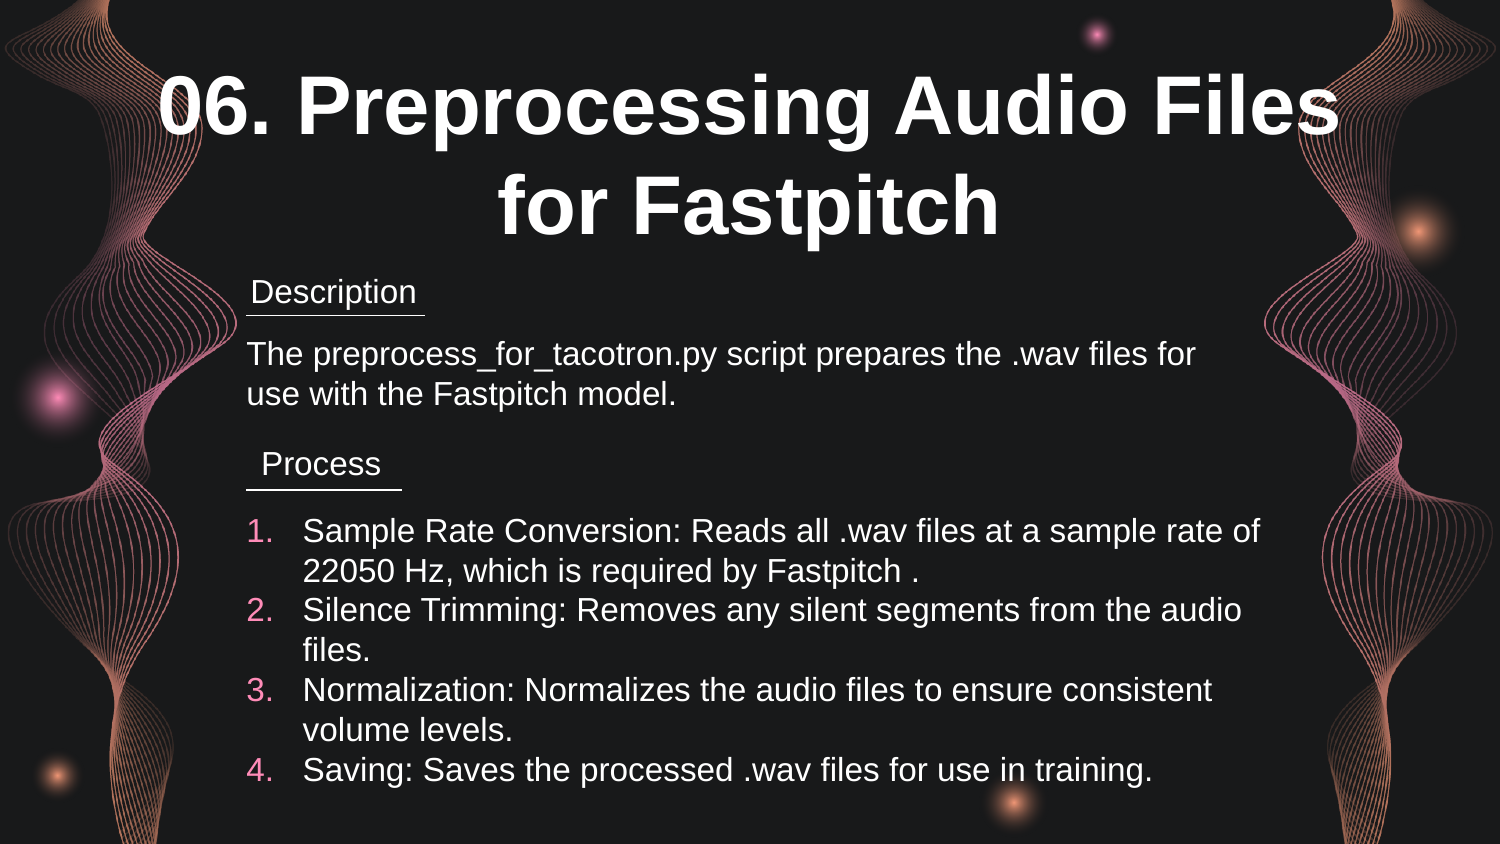

# 06. Preprocessing Audio Files for Fastpitch
Description
The preprocess_for_tacotron.py script prepares the .wav files for use with the Fastpitch model.

Process
Sample Rate Conversion: Reads all .wav files at a sample rate of 22050 Hz, which is required by Fastpitch .
Silence Trimming: Removes any silent segments from the audio files.
Normalization: Normalizes the audio files to ensure consistent volume levels.
Saving: Saves the processed .wav files for use in training.